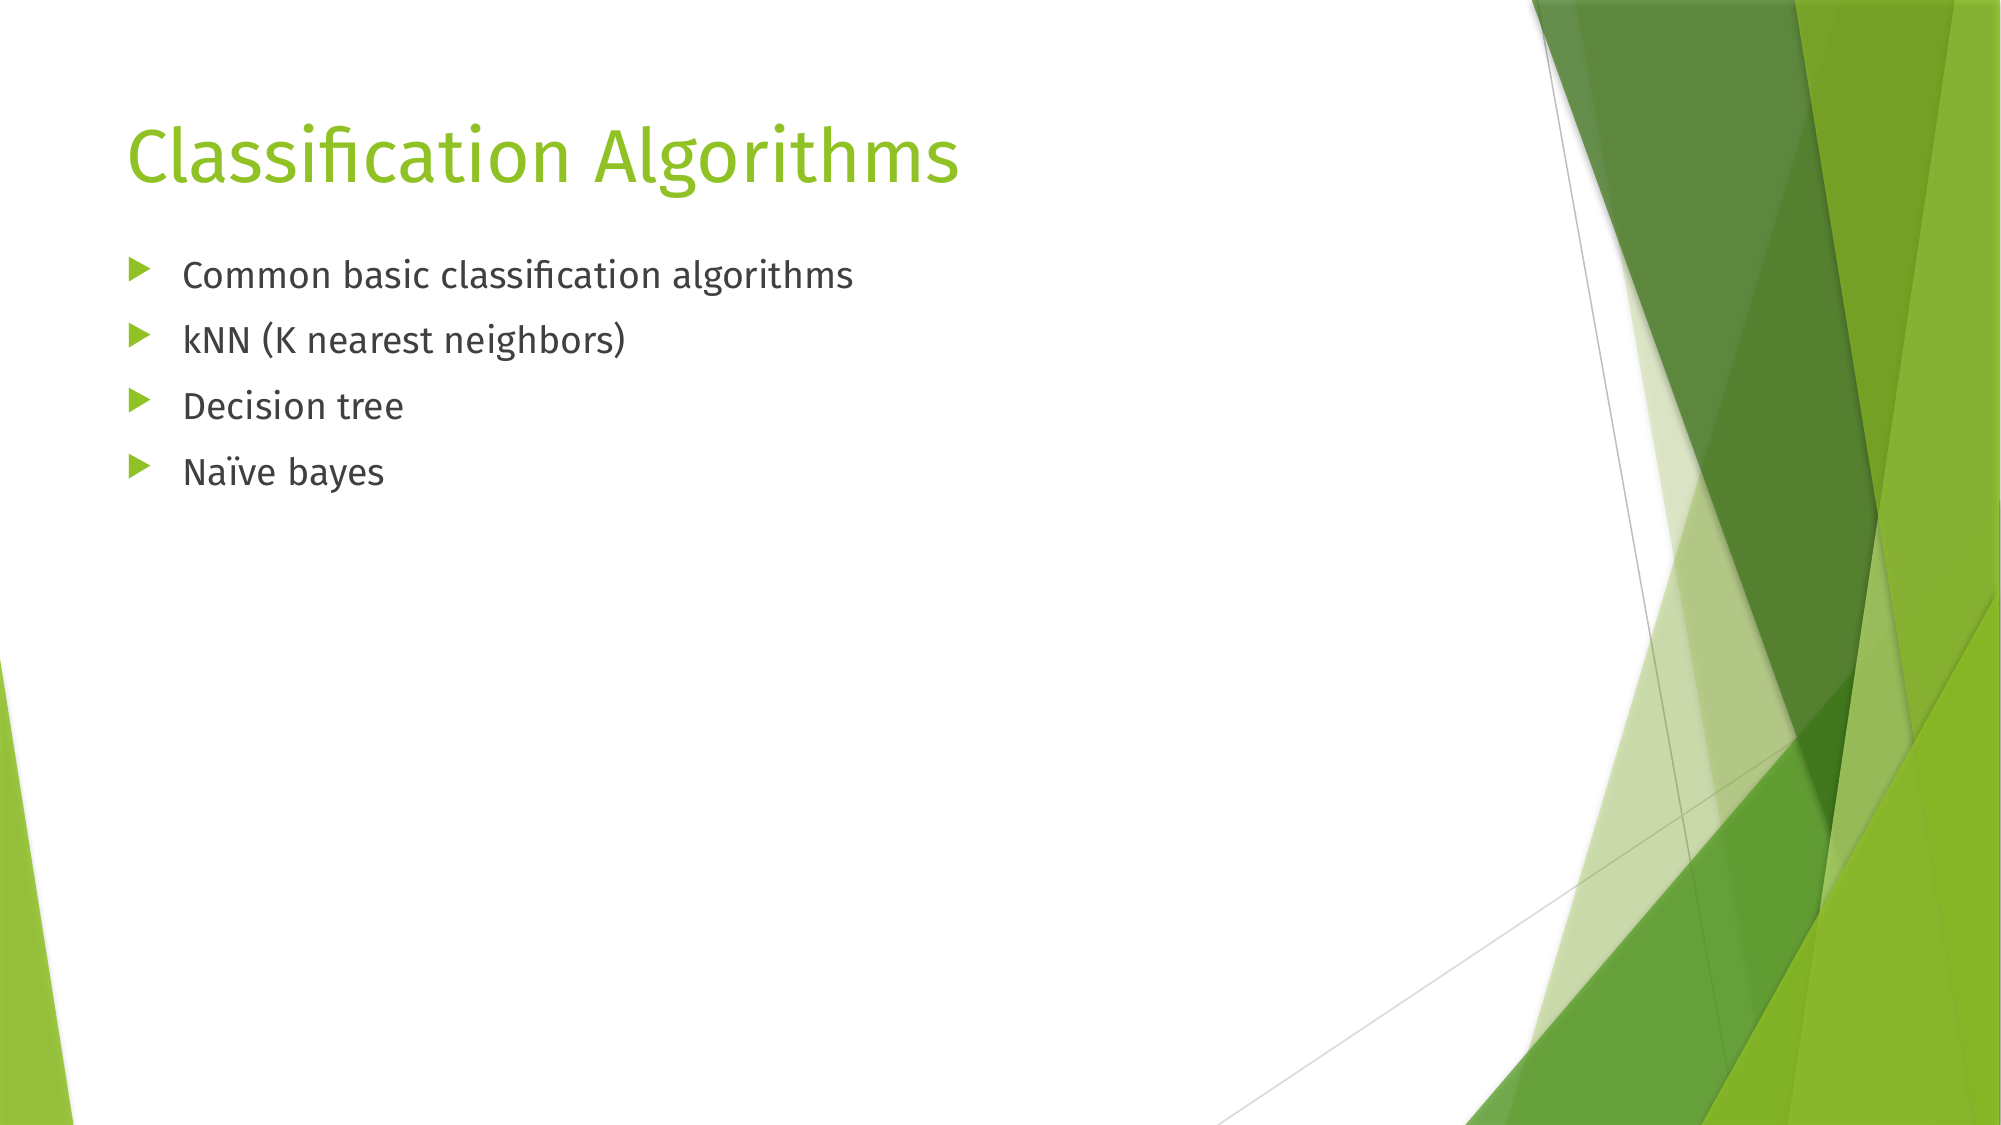

# Classification Algorithms
Common basic classification algorithms
kNN (K nearest neighbors)
Decision tree
Naïve bayes